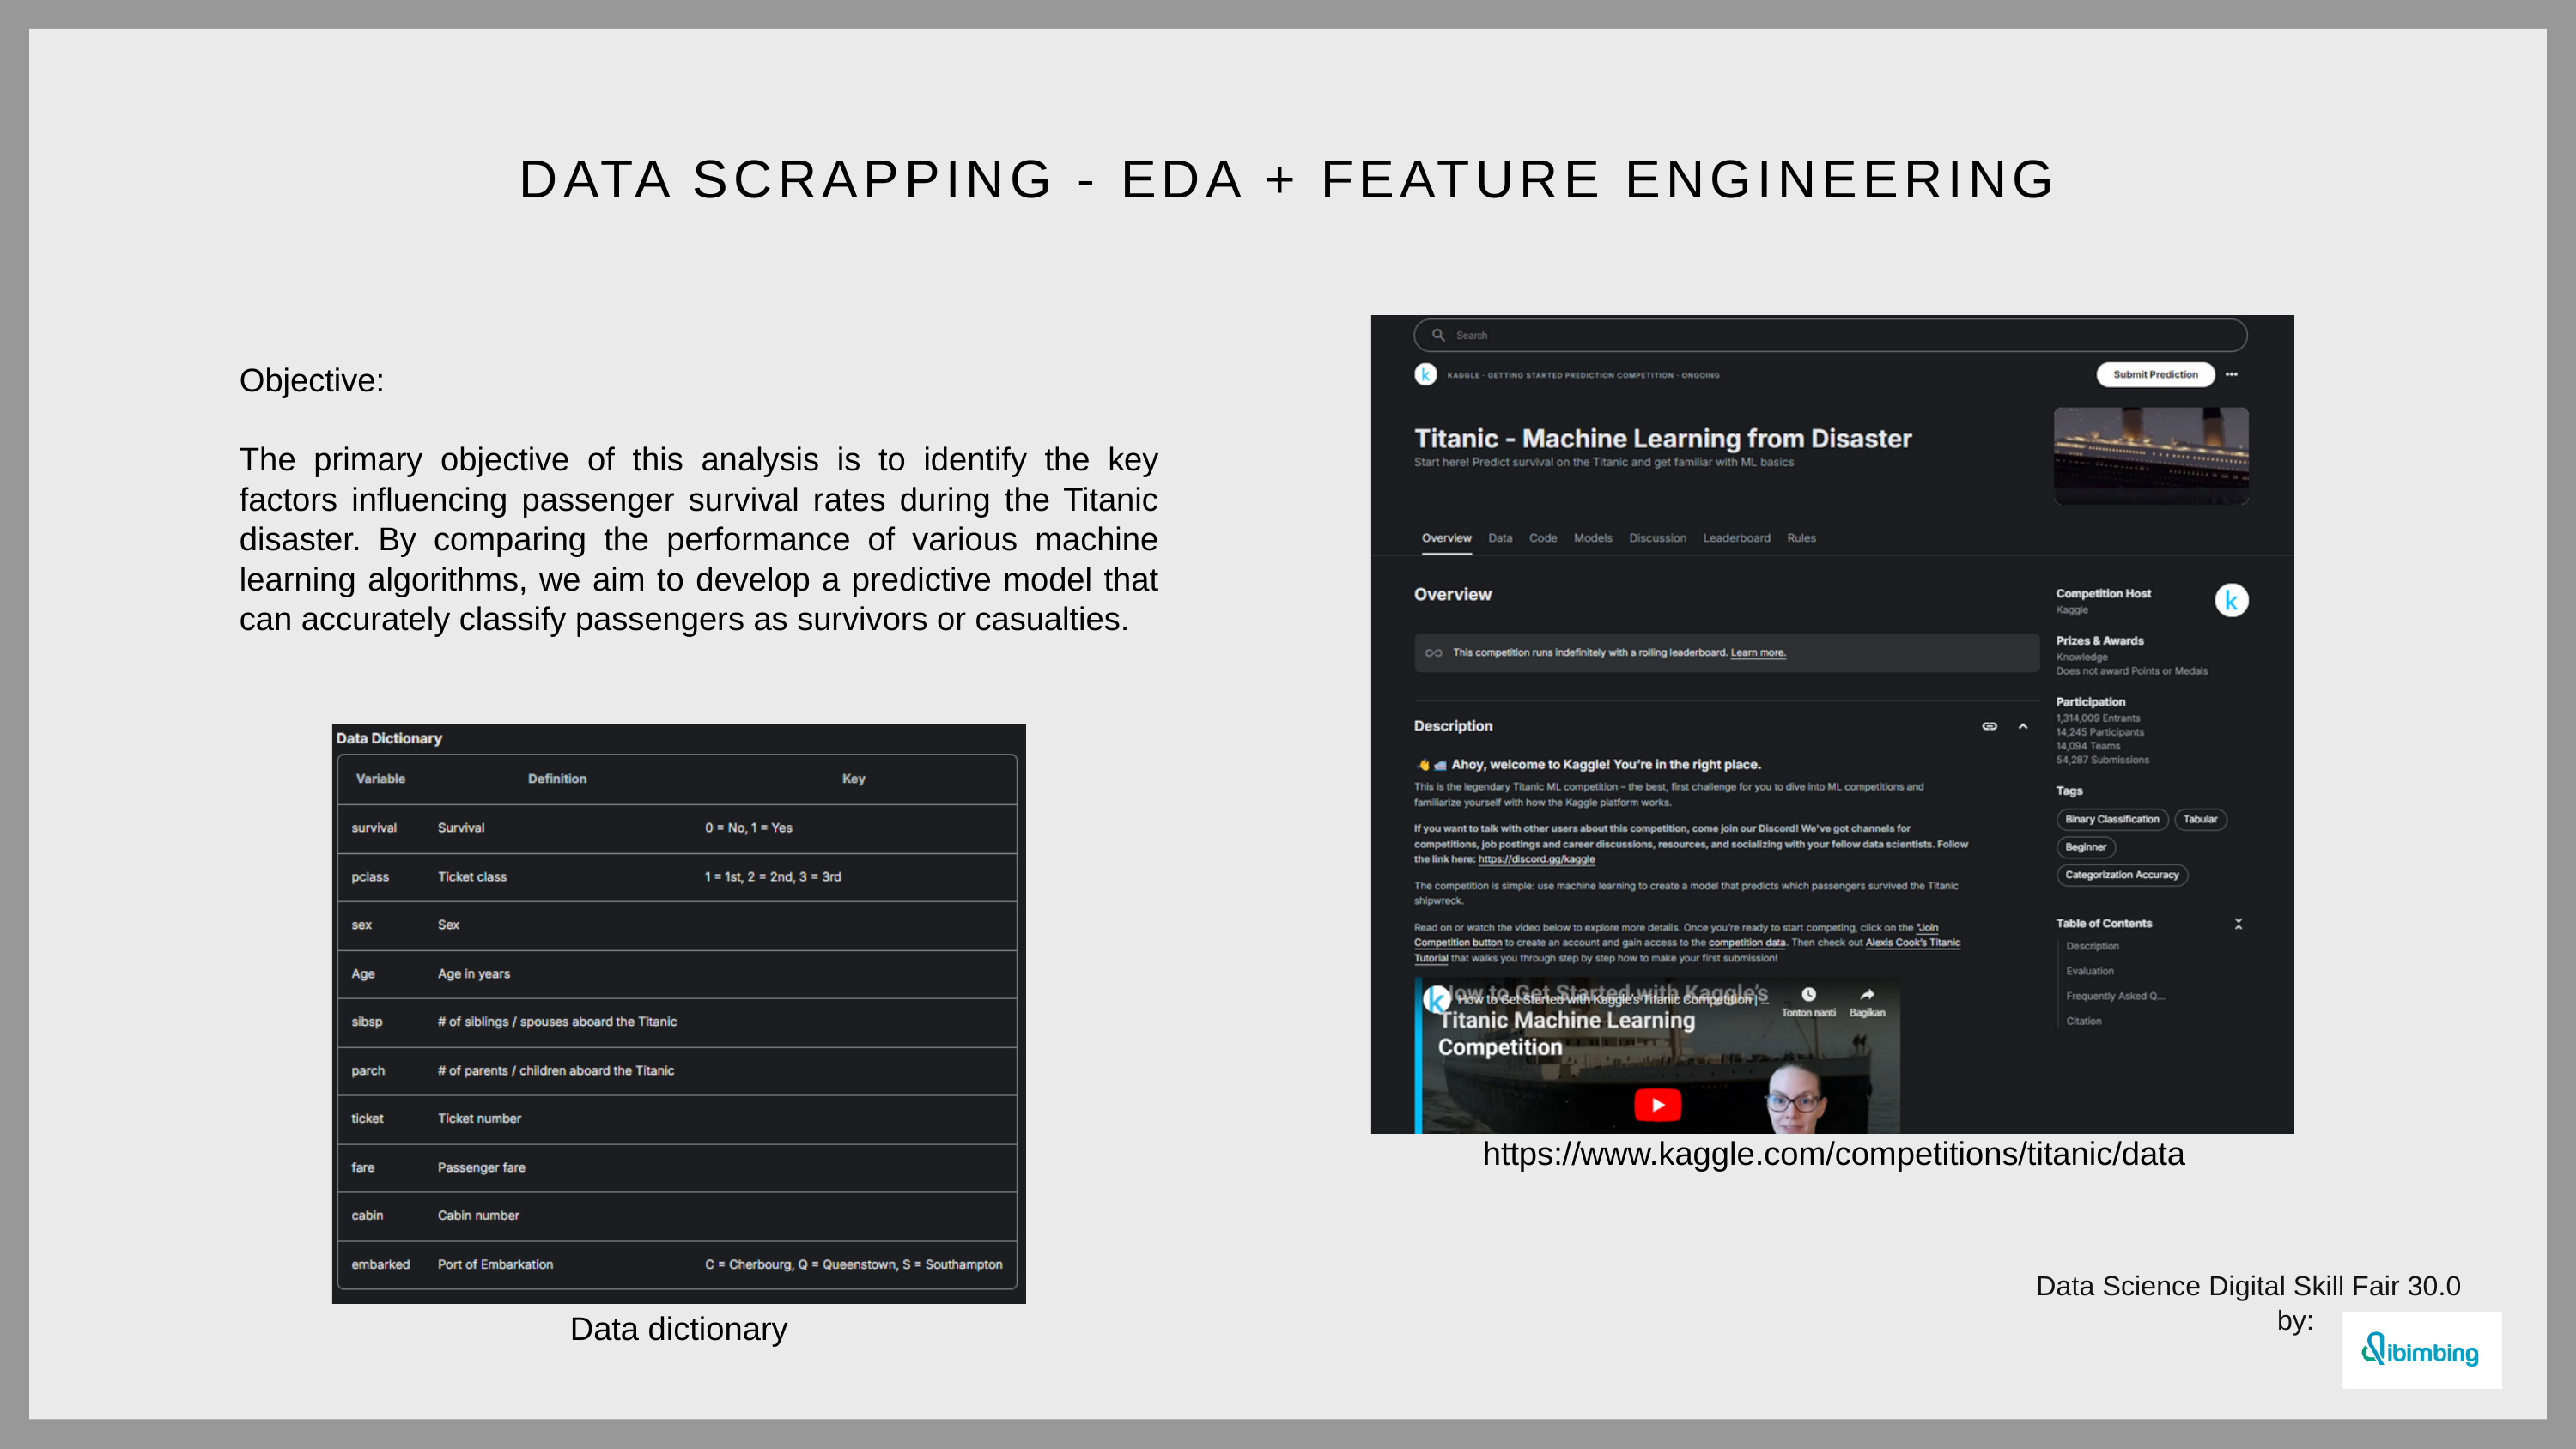

DATA SCRAPPING - EDA + FEATURE ENGINEERING

Objective:

The primary objective of this analysis is to identify the key factors influencing passenger survival rates during the Titanic disaster. By comparing the performance of various machine learning algorithms, we aim to develop a predictive model that can accurately classify passengers as survivors or casualties.

https://www.kaggle.com/competitions/titanic/data
Data Science Digital Skill Fair 30.0
             by:

Data dictionary